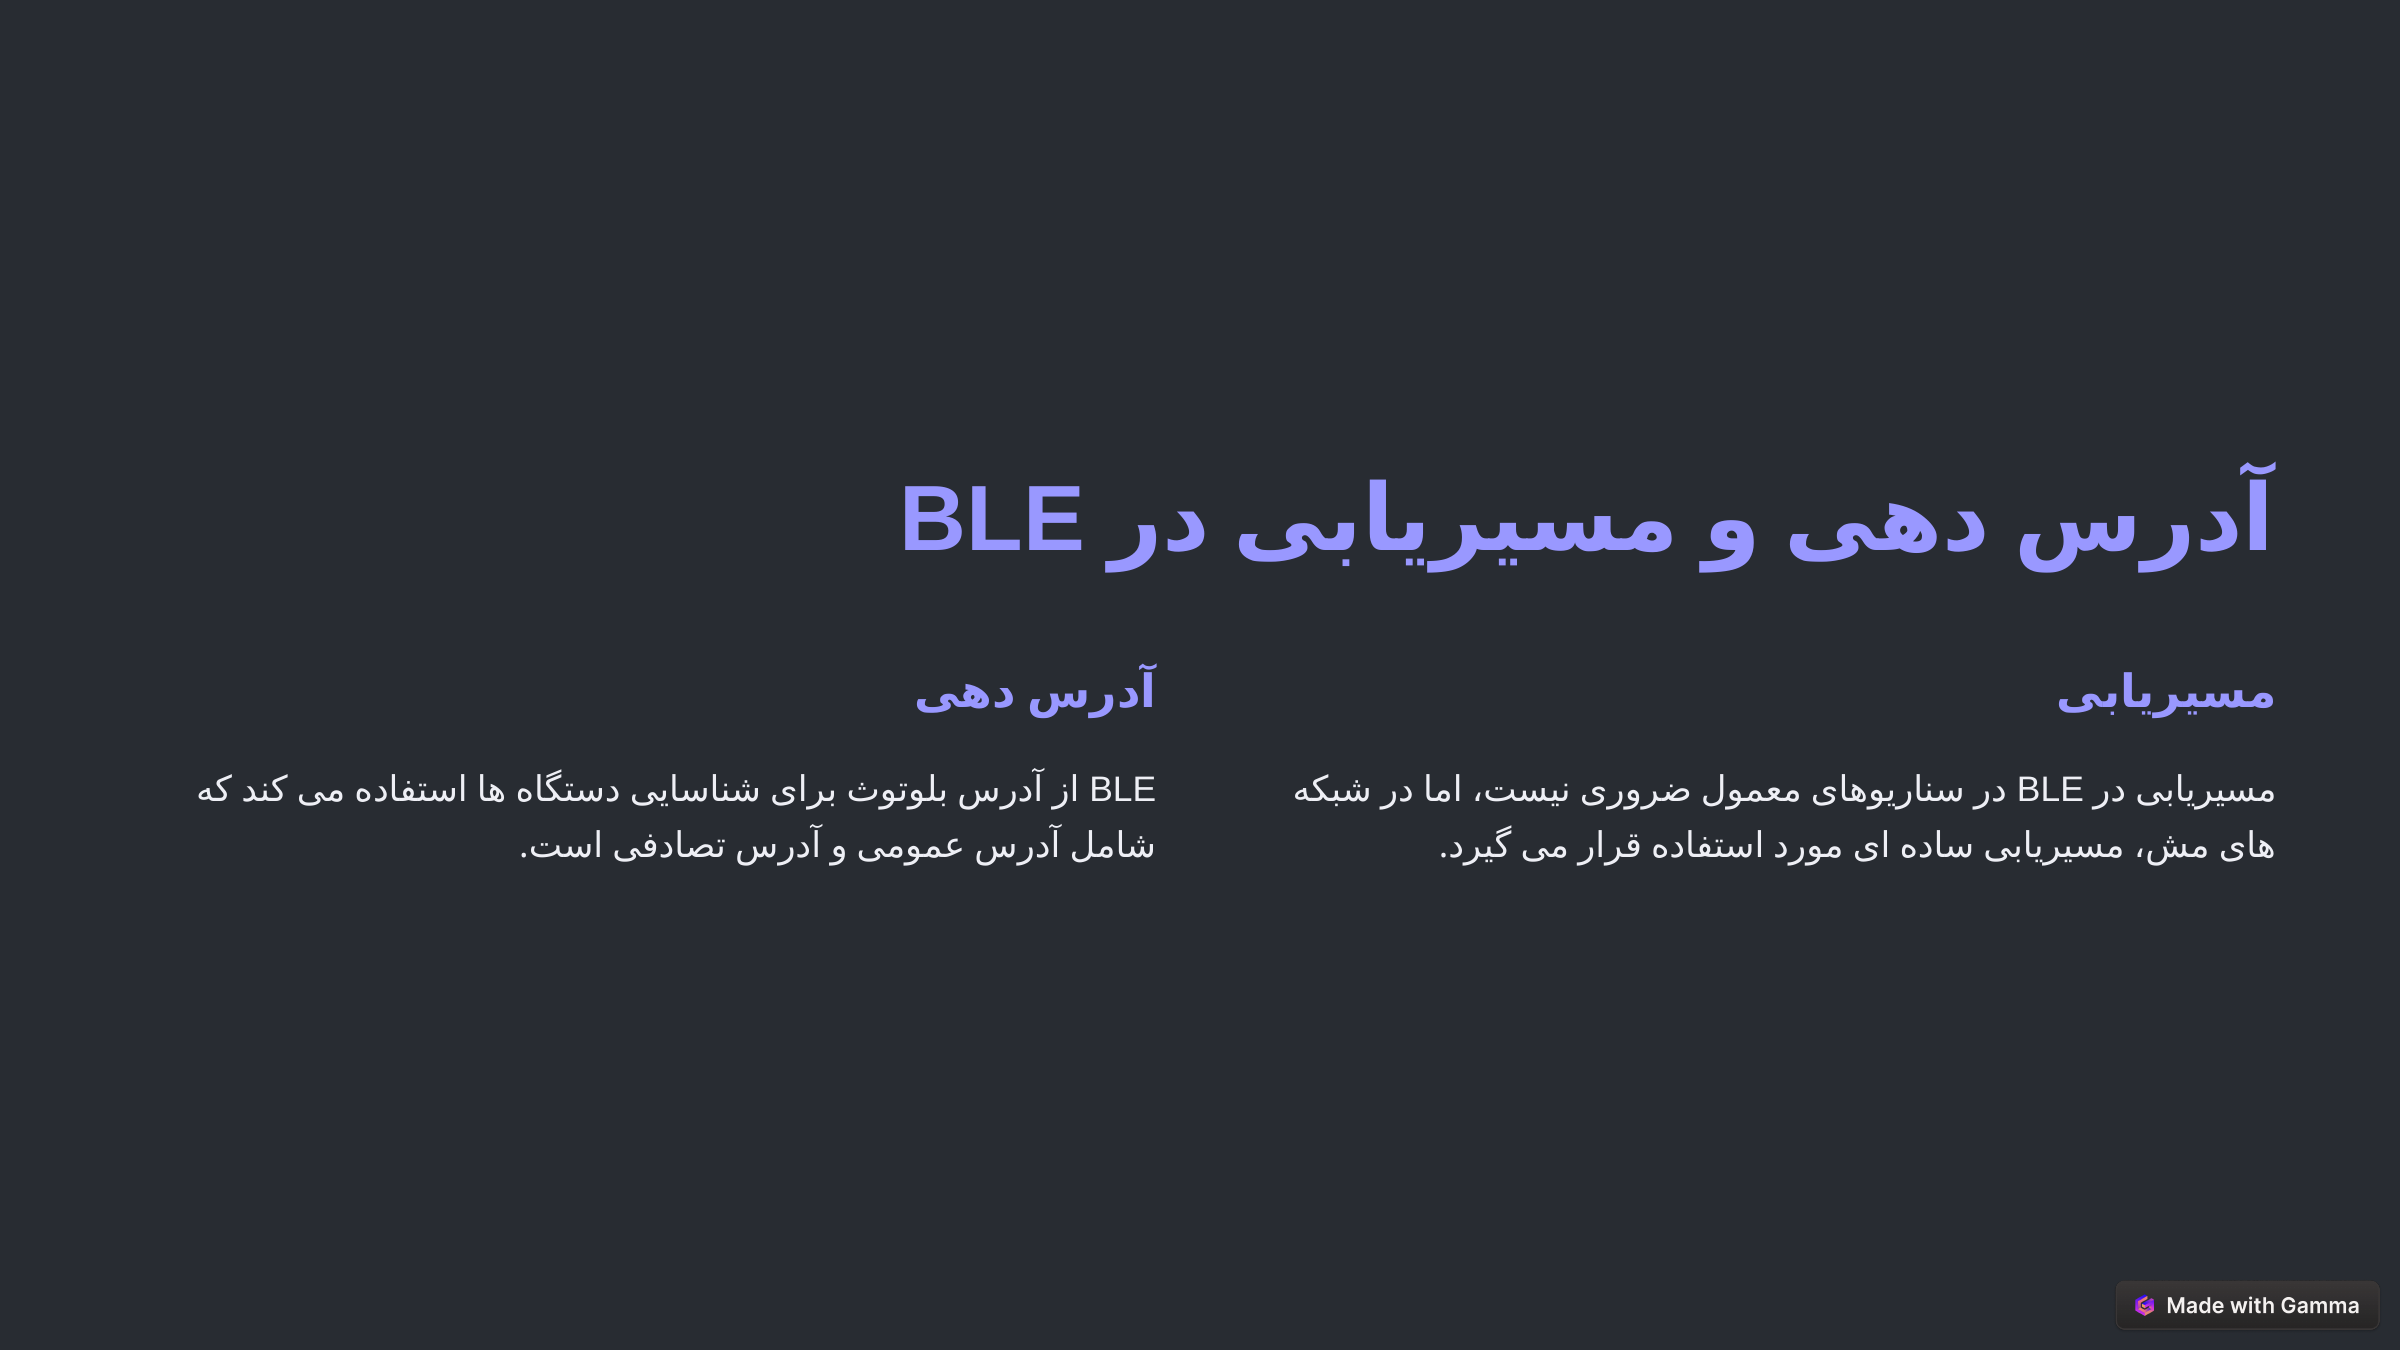

آدرس دهی و مسیریابی در BLE
آدرس دهی
مسیریابی
BLE از آدرس بلوتوث برای شناسایی دستگاه ها استفاده می کند که شامل آدرس عمومی و آدرس تصادفی است.
مسیریابی در BLE در سناریوهای معمول ضروری نیست، اما در شبکه های مش، مسیریابی ساده ای مورد استفاده قرار می گیرد.